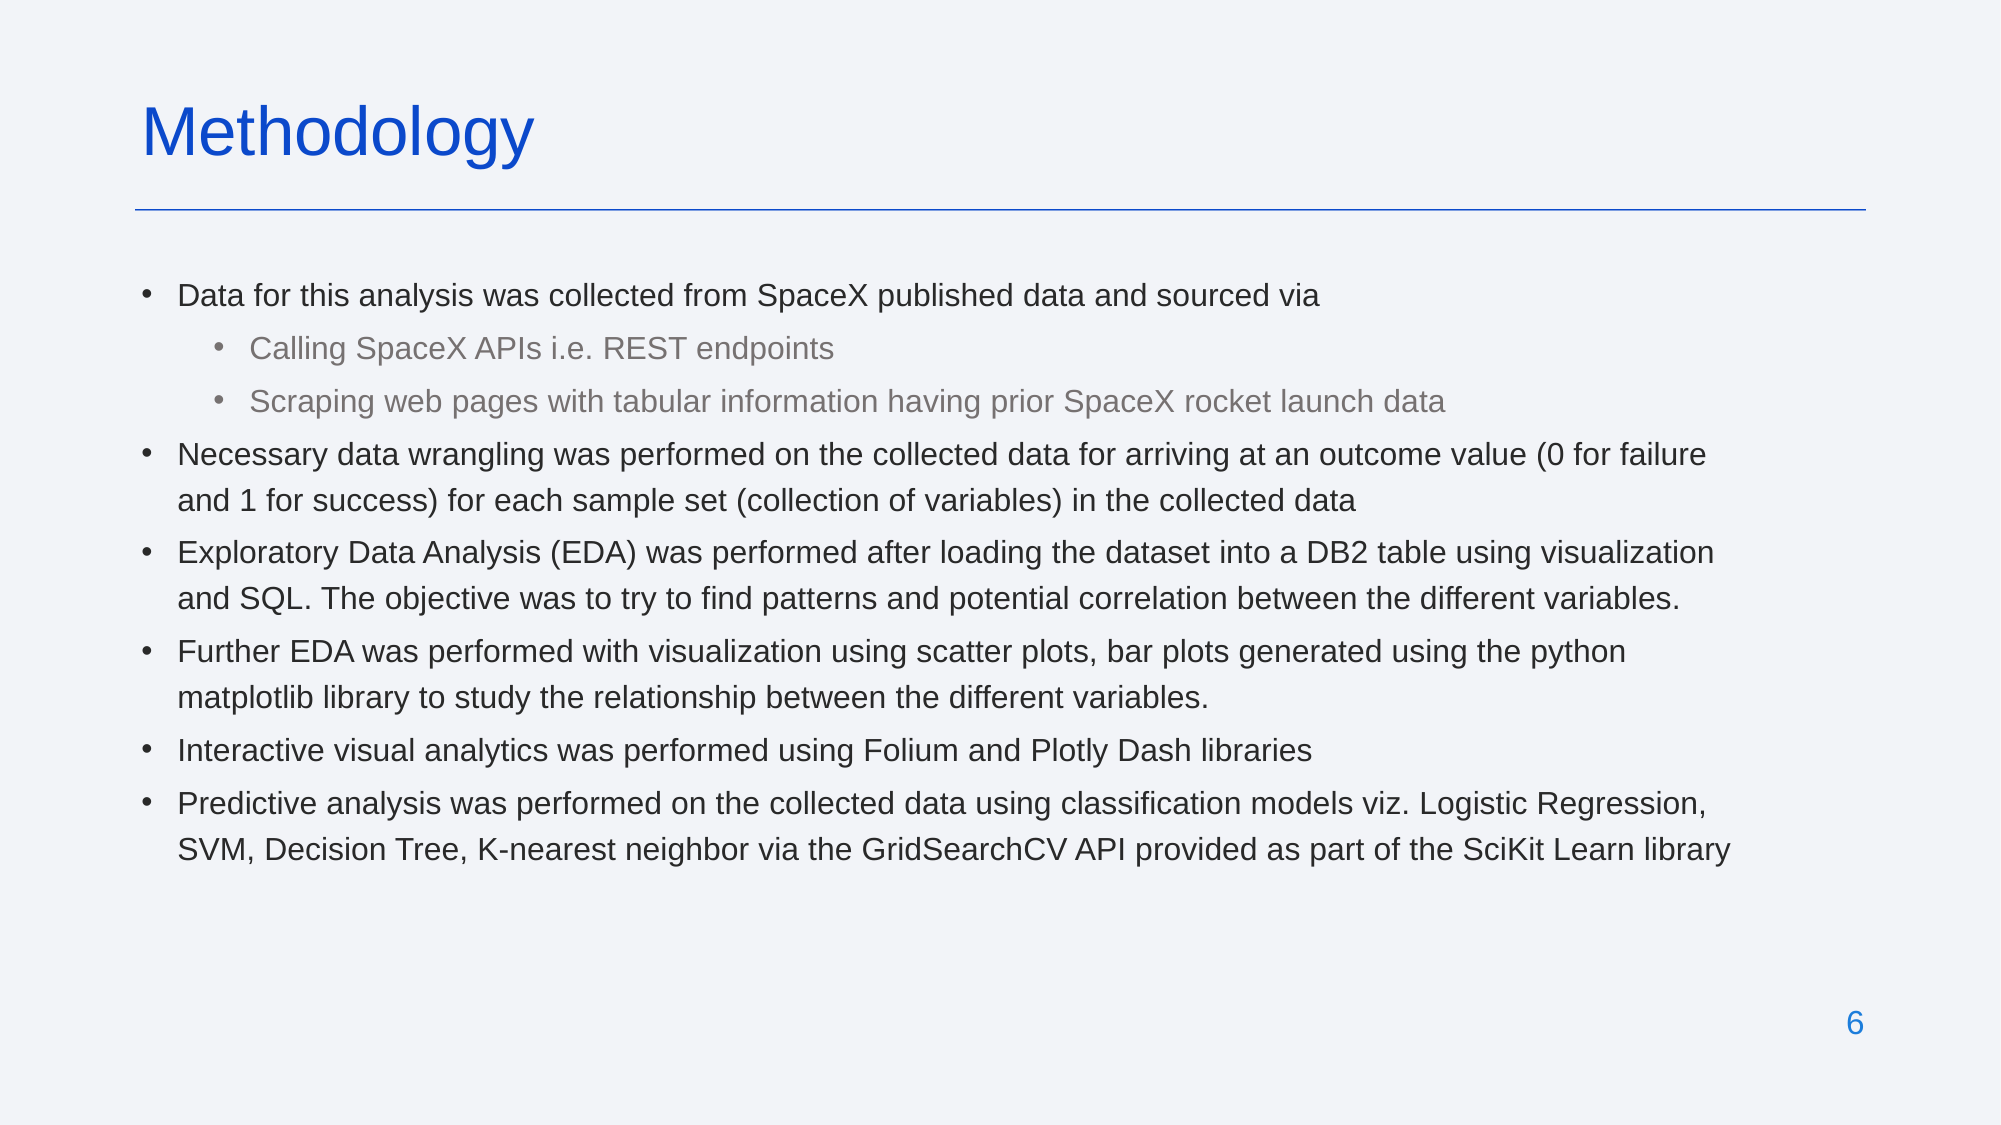

Methodology
Data for this analysis was collected from SpaceX published data and sourced via
Calling SpaceX APIs i.e. REST endpoints
Scraping web pages with tabular information having prior SpaceX rocket launch data
Necessary data wrangling was performed on the collected data for arriving at an outcome value (0 for failure and 1 for success) for each sample set (collection of variables) in the collected data
Exploratory Data Analysis (EDA) was performed after loading the dataset into a DB2 table using visualization and SQL. The objective was to try to find patterns and potential correlation between the different variables.
Further EDA was performed with visualization using scatter plots, bar plots generated using the python matplotlib library to study the relationship between the different variables.
Interactive visual analytics was performed using Folium and Plotly Dash libraries
Predictive analysis was performed on the collected data using classification models viz. Logistic Regression, SVM, Decision Tree, K-nearest neighbor via the GridSearchCV API provided as part of the SciKit Learn library

6